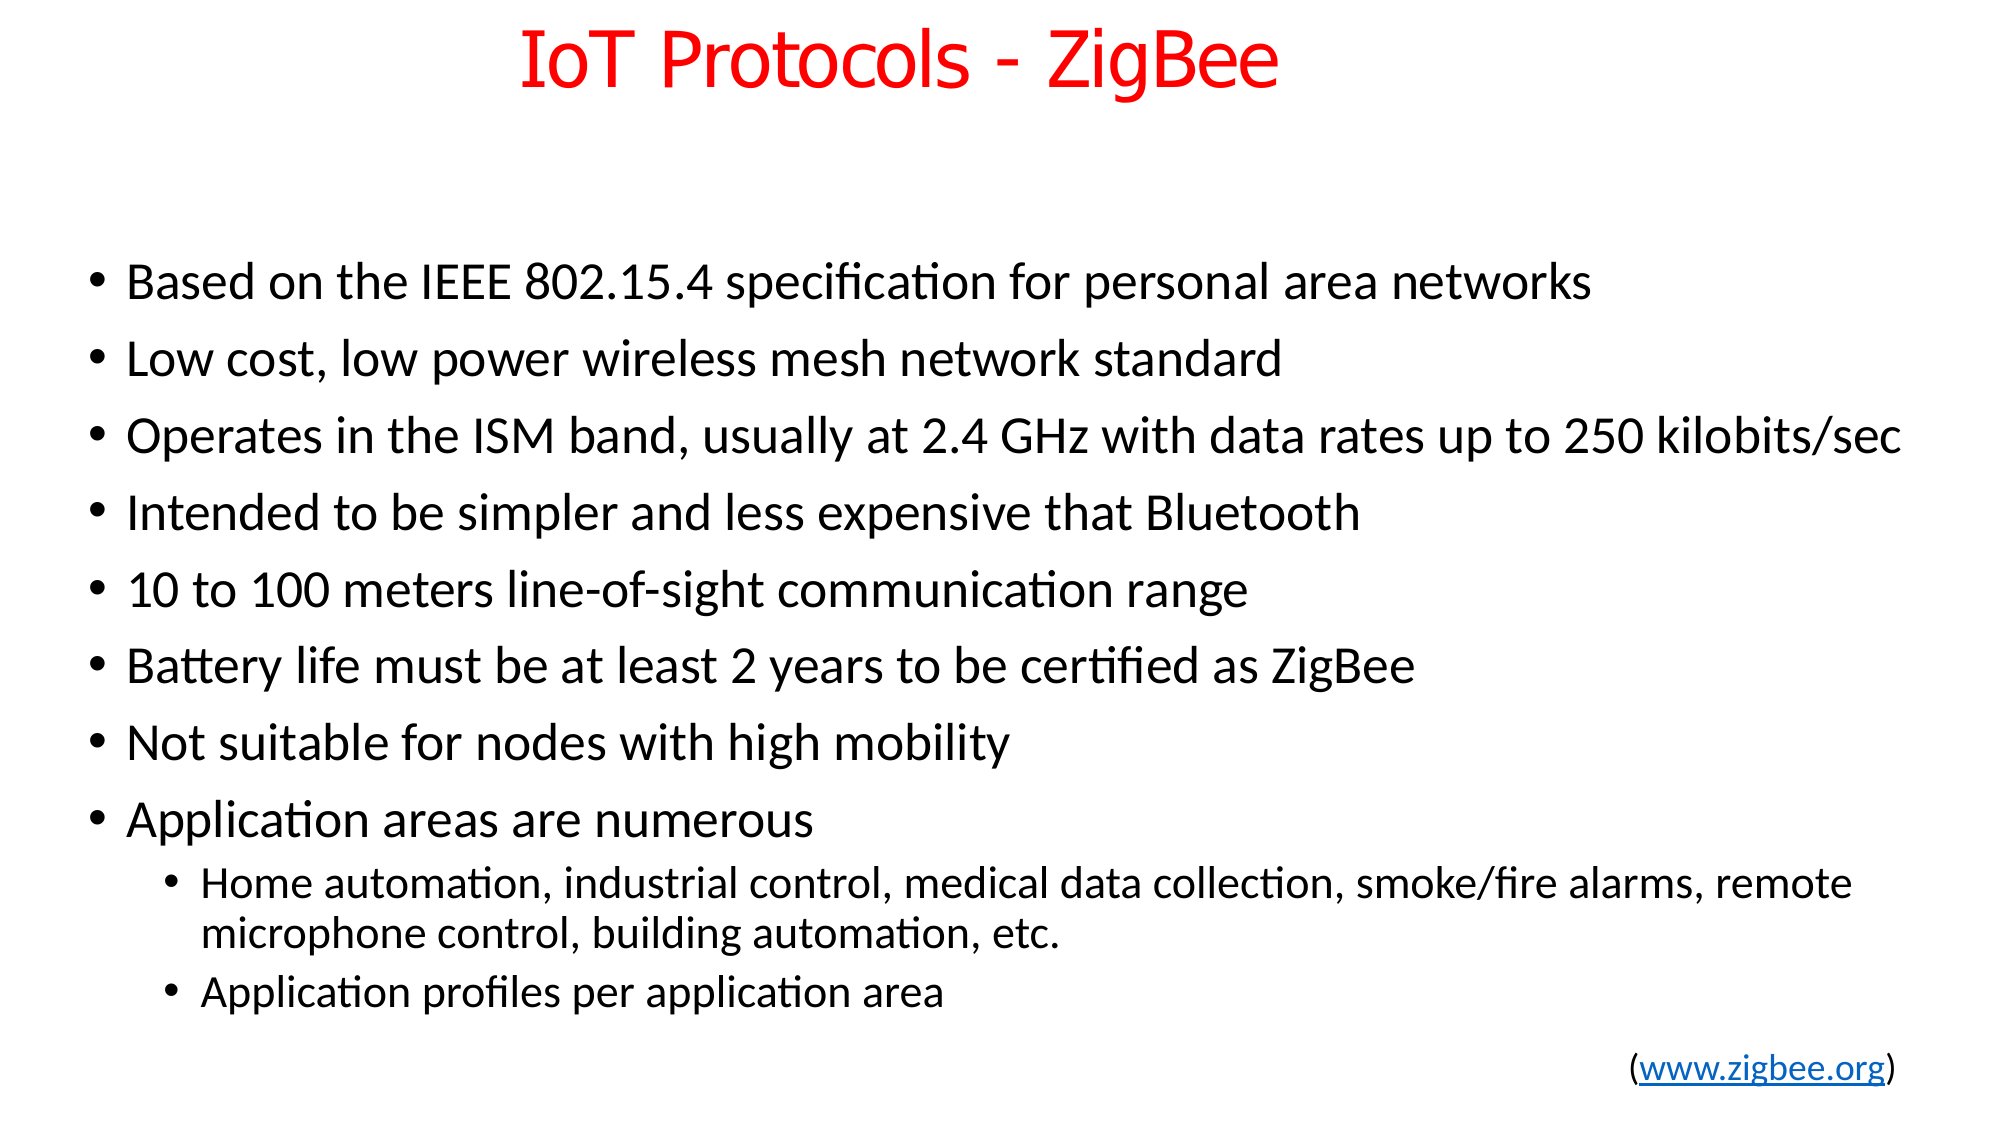

# IoT Protocols - ZigBee
Based on the IEEE 802.15.4 specification for personal area networks
Low cost, low power wireless mesh network standard
Operates in the ISM band, usually at 2.4 GHz with data rates up to 250 kilobits/sec
Intended to be simpler and less expensive that Bluetooth
10 to 100 meters line-of-sight communication range
Battery life must be at least 2 years to be certified as ZigBee
Not suitable for nodes with high mobility
Application areas are numerous
Home automation, industrial control, medical data collection, smoke/fire alarms, remote microphone control, building automation, etc.
Application profiles per application area

(www.zigbee.org)